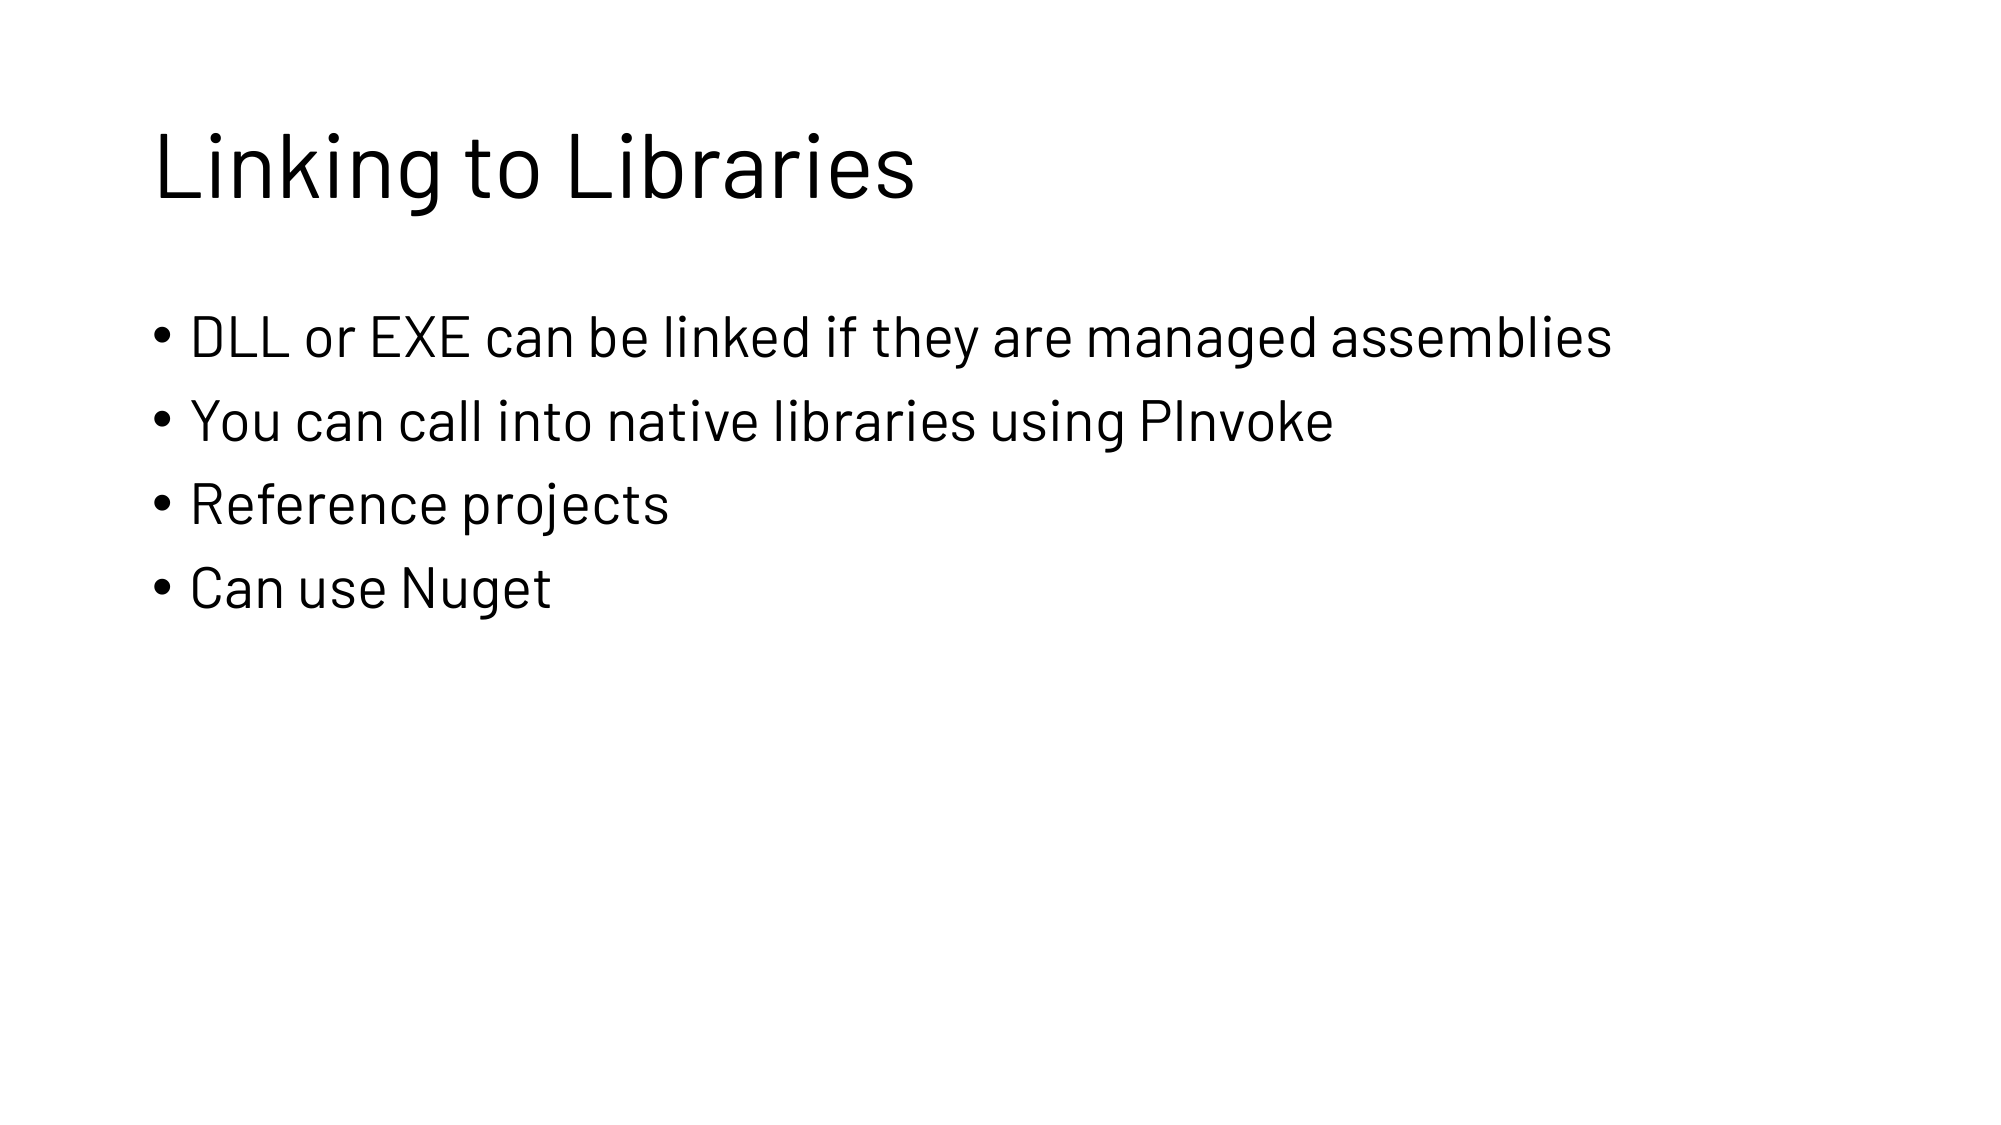

# Linking to Libraries
DLL or EXE can be linked if they are managed assemblies
You can call into native libraries using PInvoke
Reference projects
Can use Nuget